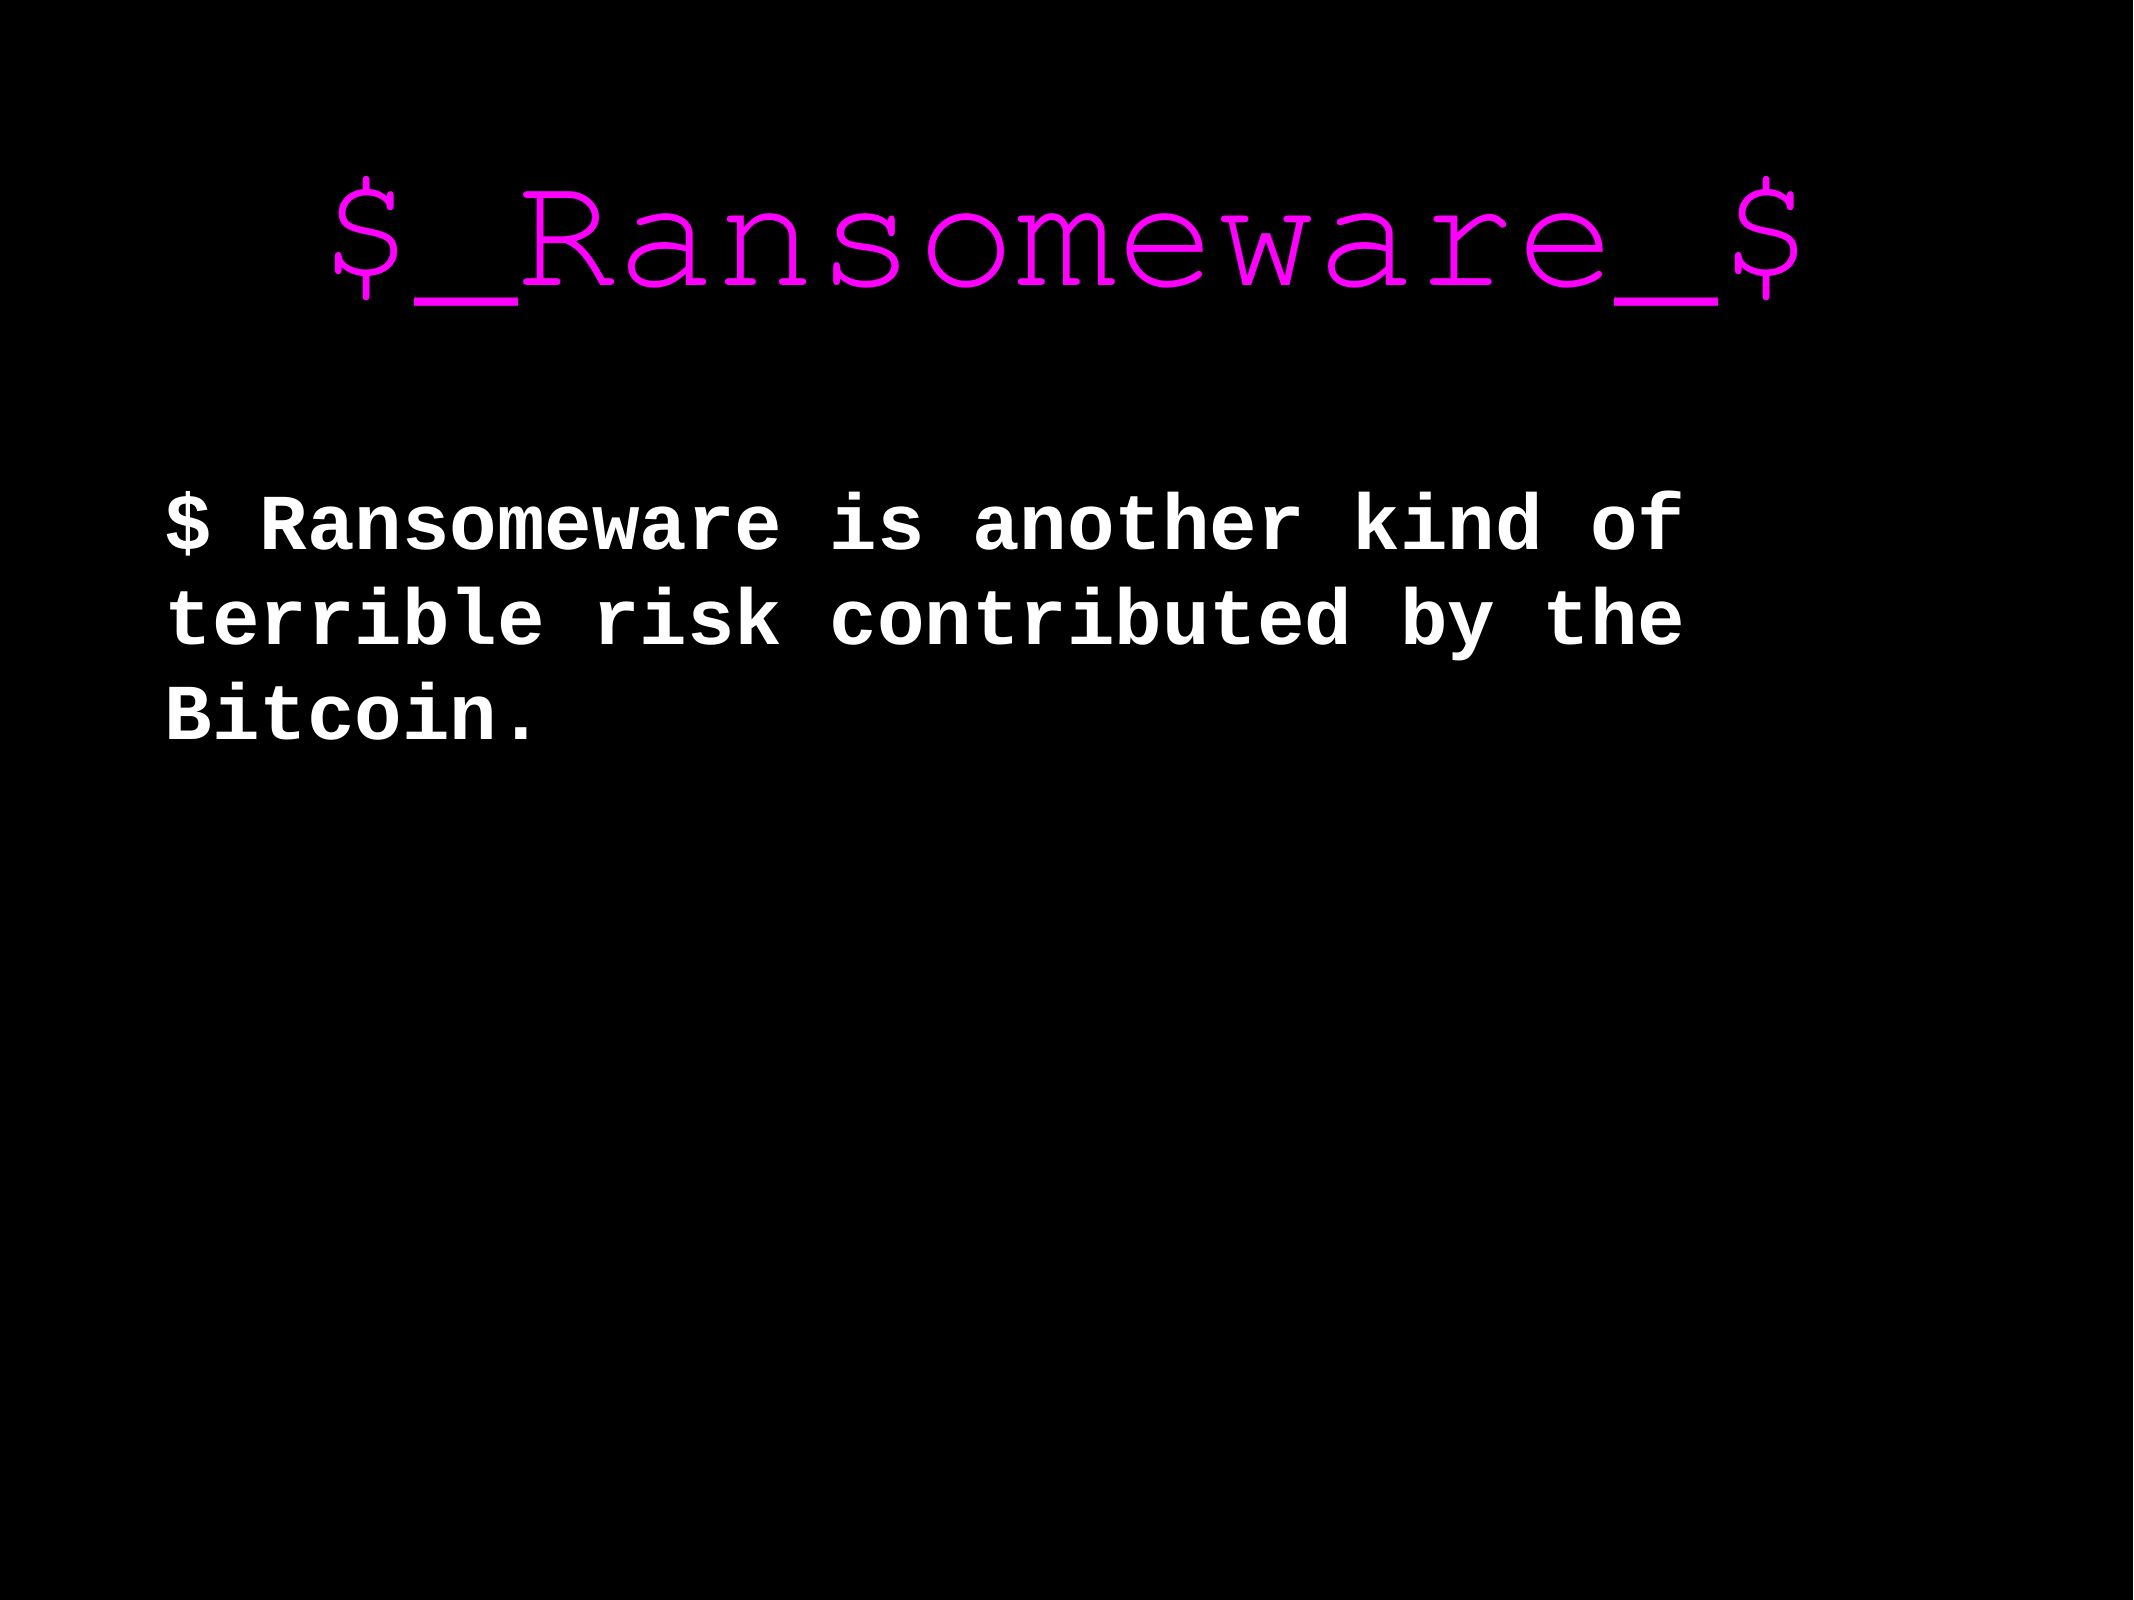

# $_Ransomeware_$
$ Ransomeware is another kind of terrible risk contributed by the Bitcoin.